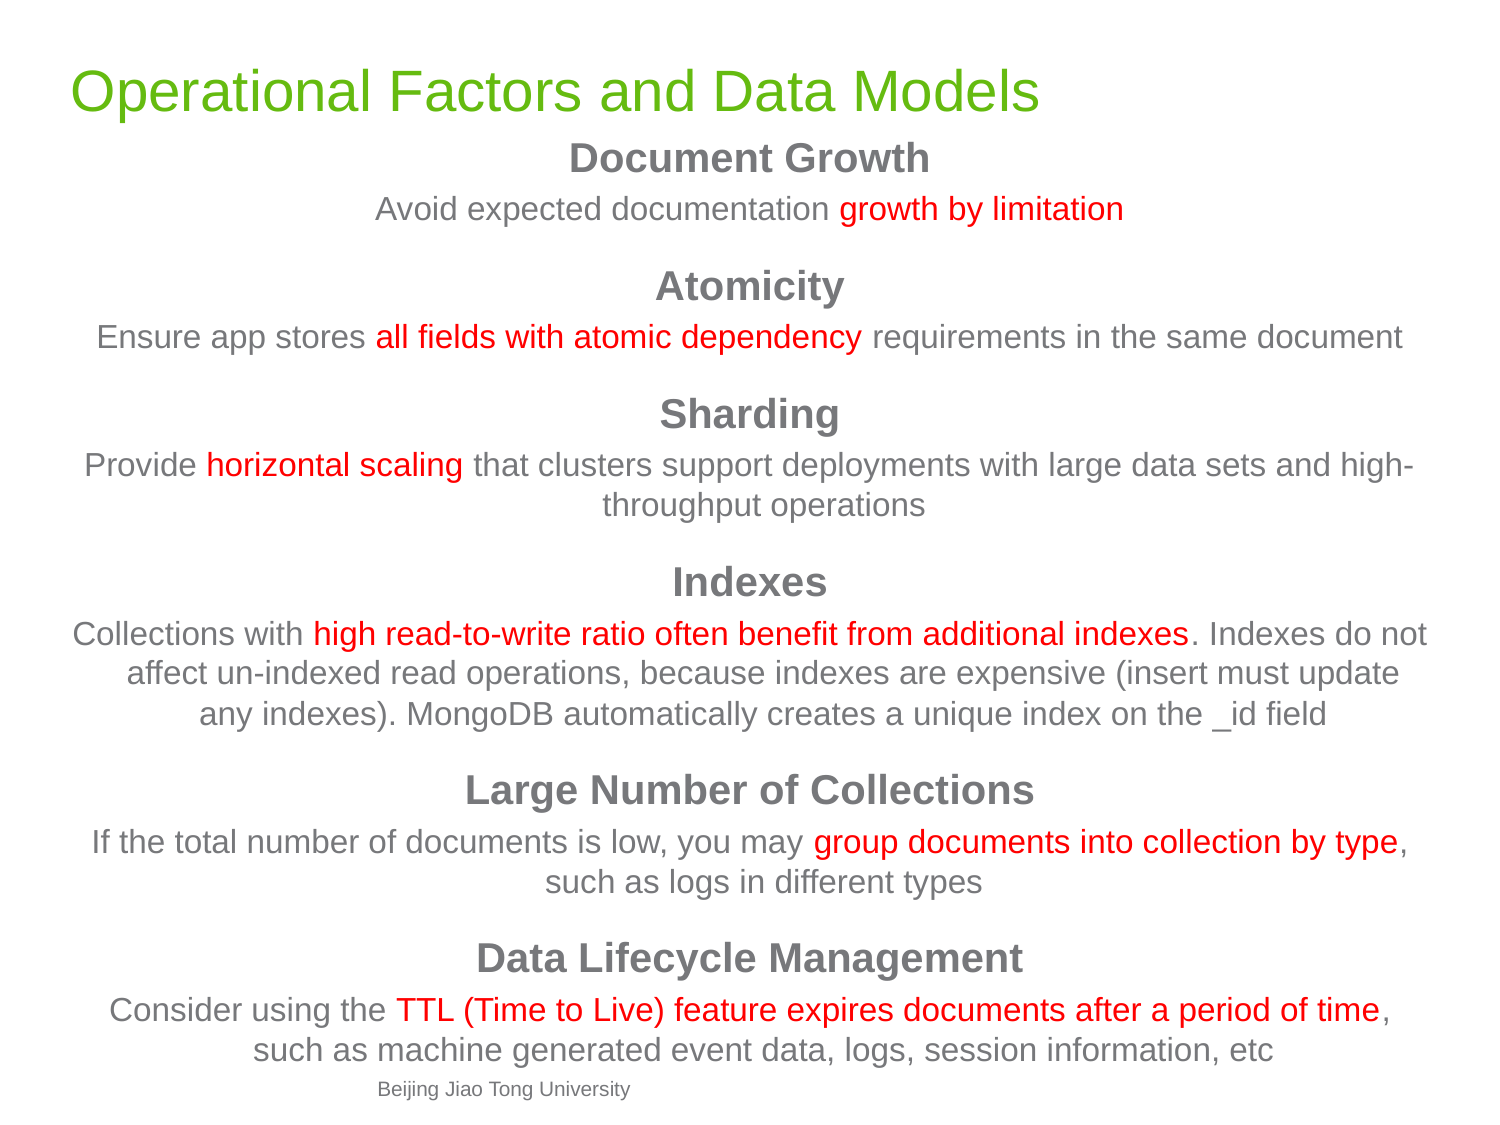

# Operational Factors and Data Models
Document Growth
Avoid expected documentation growth by limitation

Atomicity
Ensure app stores all fields with atomic dependency requirements in the same document

Sharding
Provide horizontal scaling that clusters support deployments with large data sets and high-throughput operations

Indexes
Collections with high read-to-write ratio often benefit from additional indexes. Indexes do not affect un-indexed read operations, because indexes are expensive (insert must update any indexes). MongoDB automatically creates a unique index on the _id field

Large Number of Collections
If the total number of documents is low, you may group documents into collection by type, such as logs in different types

Data Lifecycle Management
Consider using the TTL (Time to Live) feature expires documents after a period of time, such as machine generated event data, logs, session information, etc
Beijing Jiao Tong University